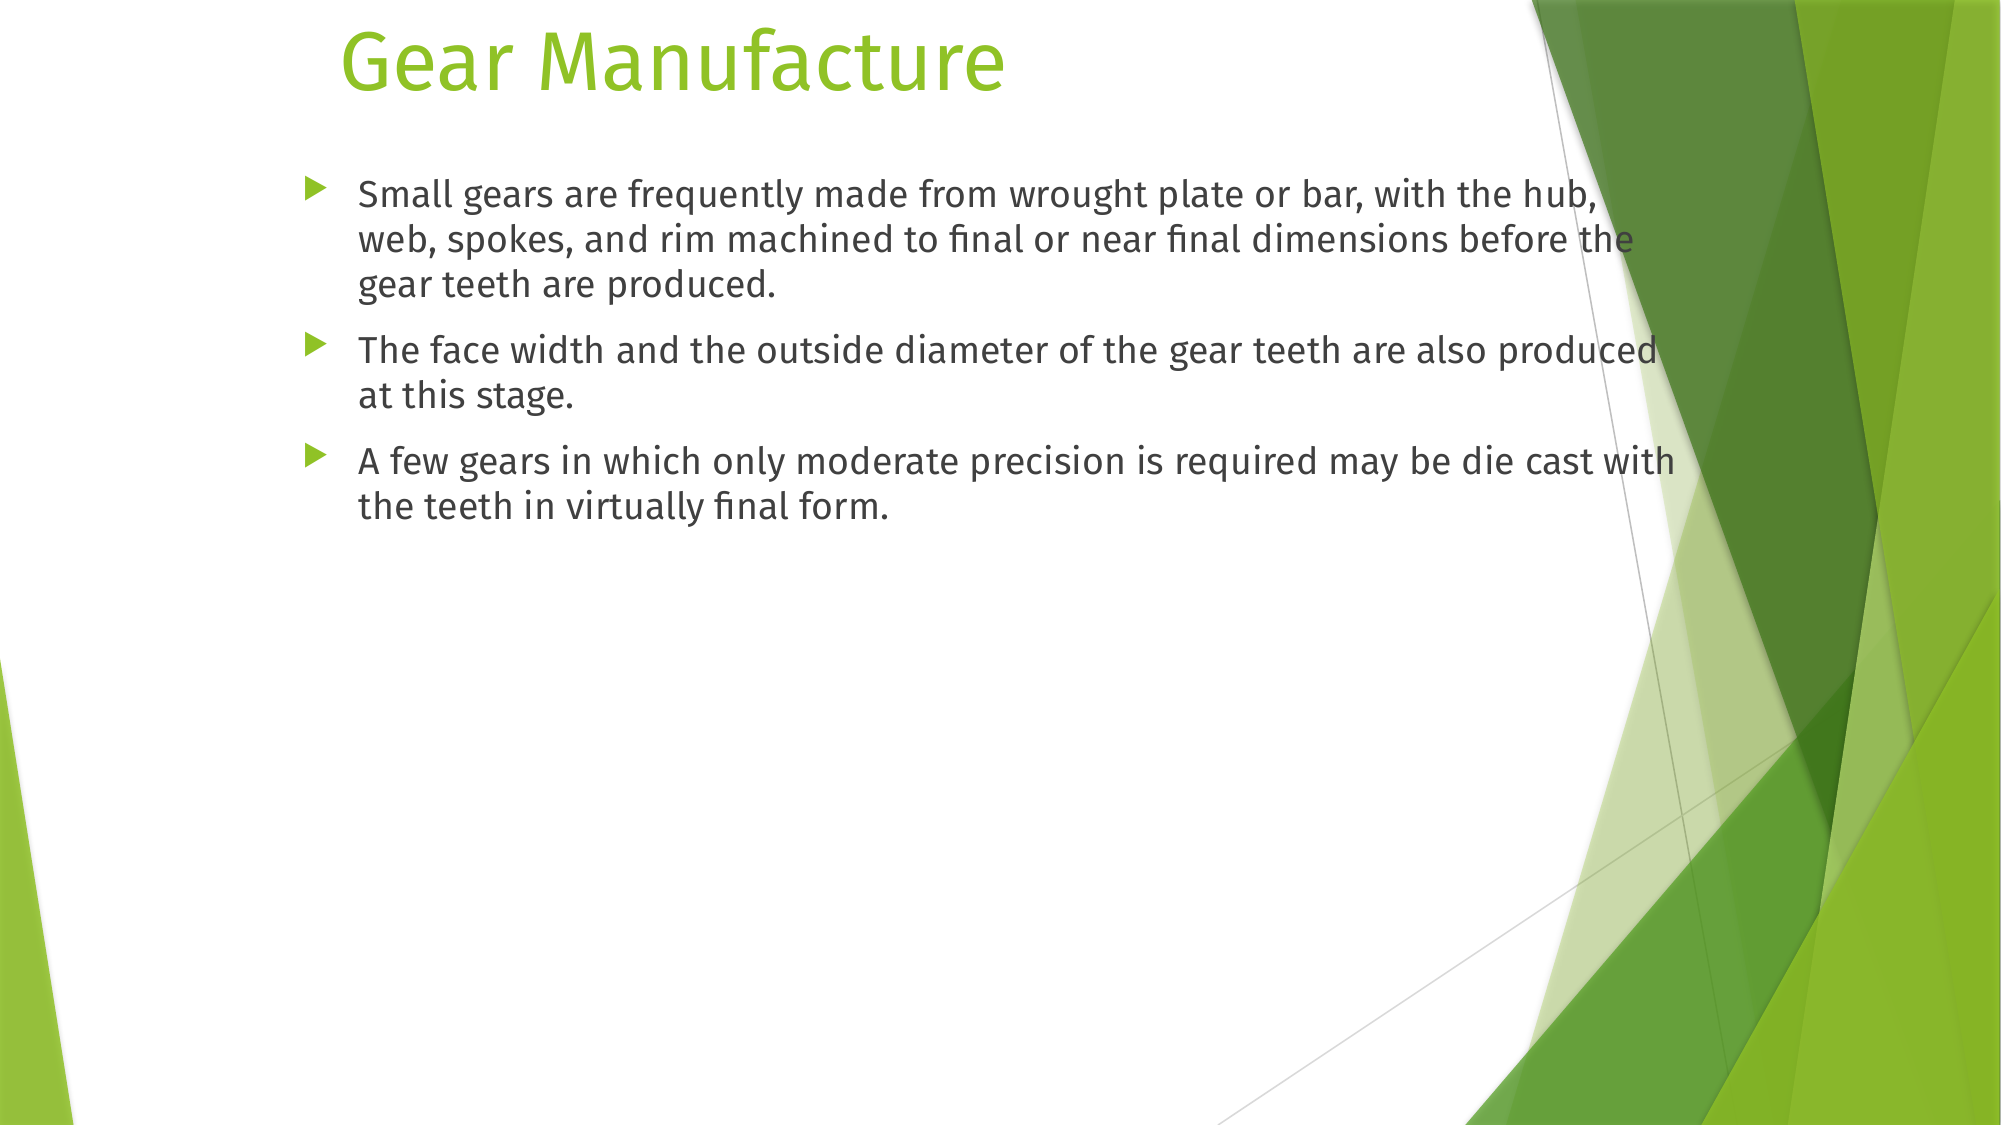

# Gear Manufacture
Small gears are frequently made from wrought plate or bar, with the hub, web, spokes, and rim machined to final or near final dimensions before the gear teeth are produced.
The face width and the outside diameter of the gear teeth are also produced at this stage.
A few gears in which only moderate precision is required may be die cast with the teeth in virtually final form.